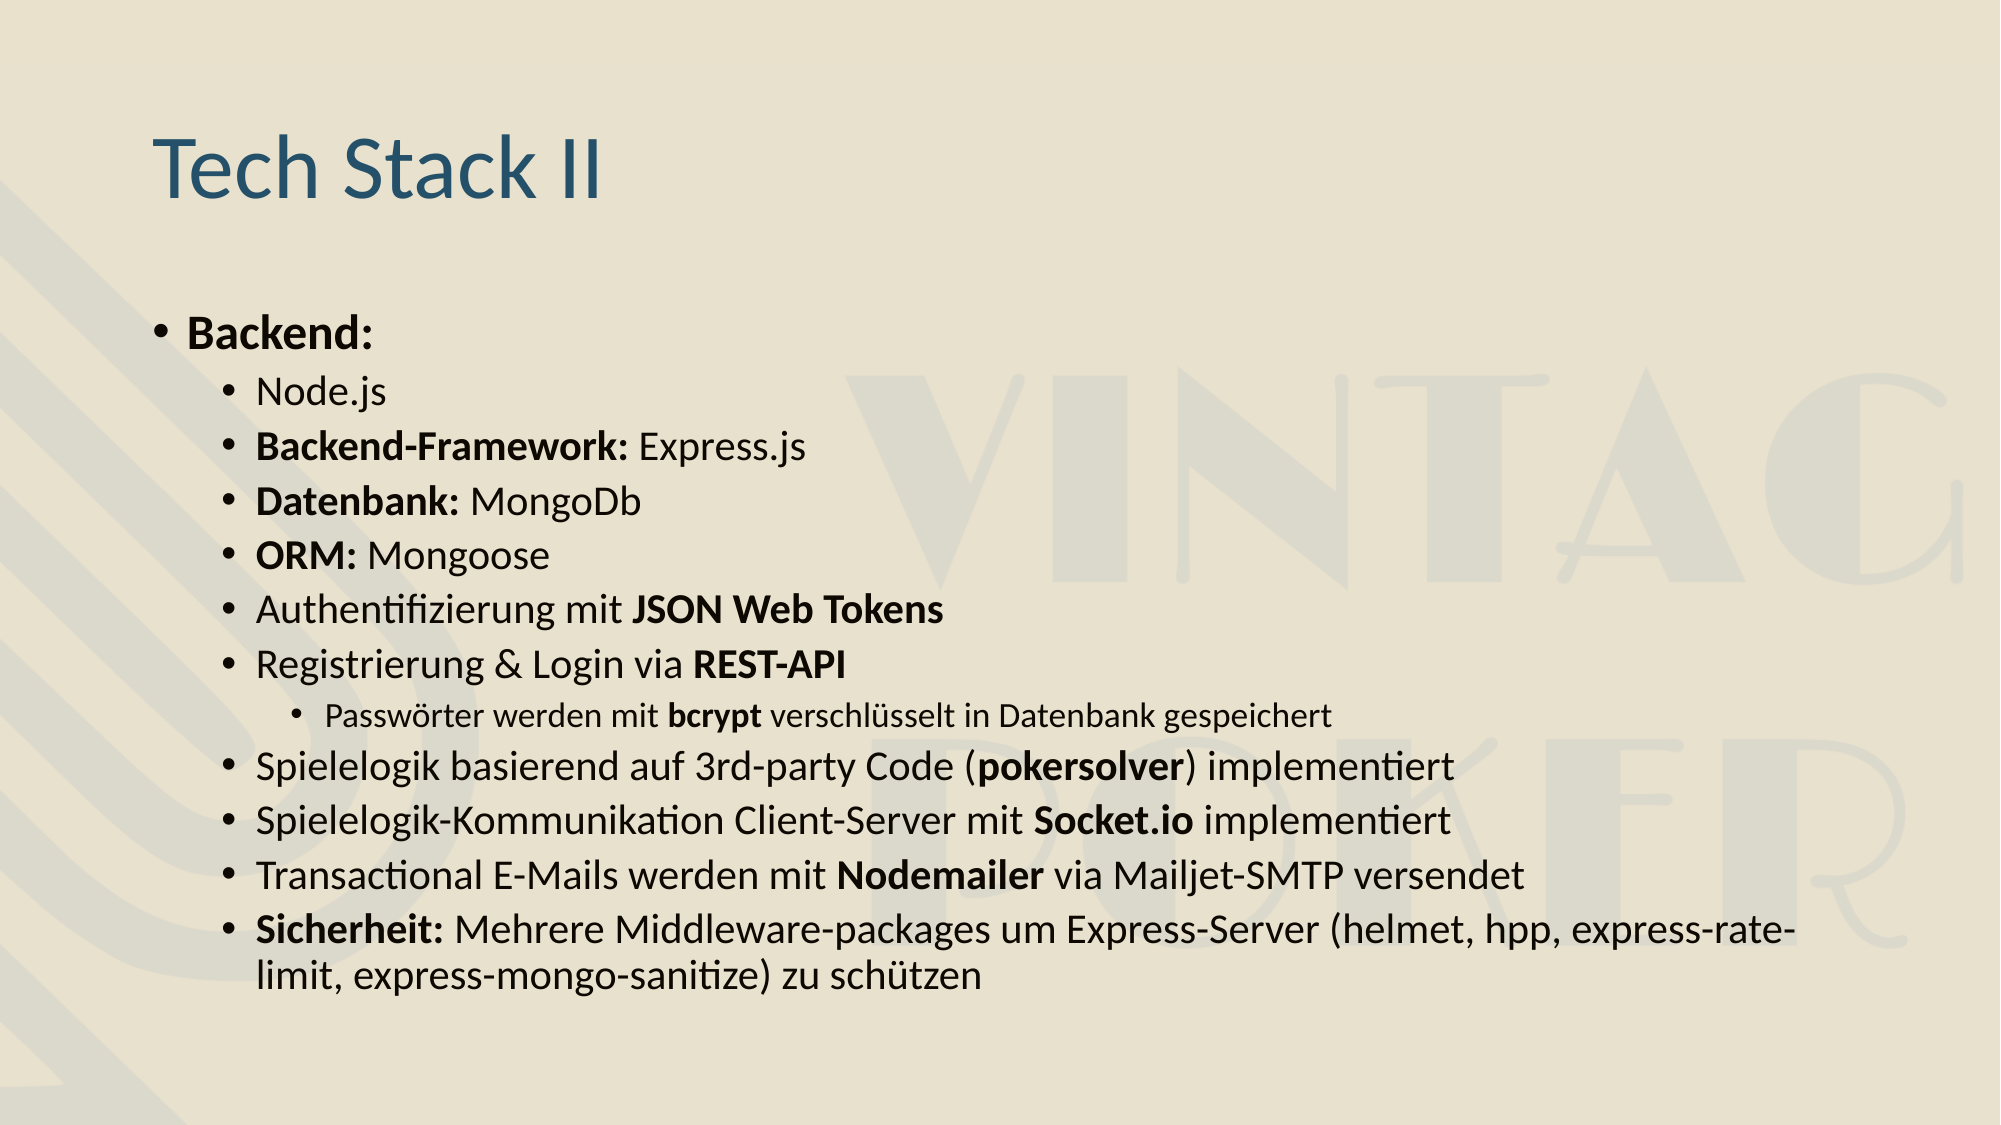

# Tech Stack II
Backend:
Node.js
Backend-Framework: Express.js
Datenbank: MongoDb
ORM: Mongoose
Authentifizierung mit JSON Web Tokens
Registrierung & Login via REST-API
Passwörter werden mit bcrypt verschlüsselt in Datenbank gespeichert
Spielelogik basierend auf 3rd-party Code (pokersolver) implementiert
Spielelogik-Kommunikation Client-Server mit Socket.io implementiert
Transactional E-Mails werden mit Nodemailer via Mailjet-SMTP versendet
Sicherheit: Mehrere Middleware-packages um Express-Server (helmet, hpp, express-rate-limit, express-mongo-sanitize) zu schützen